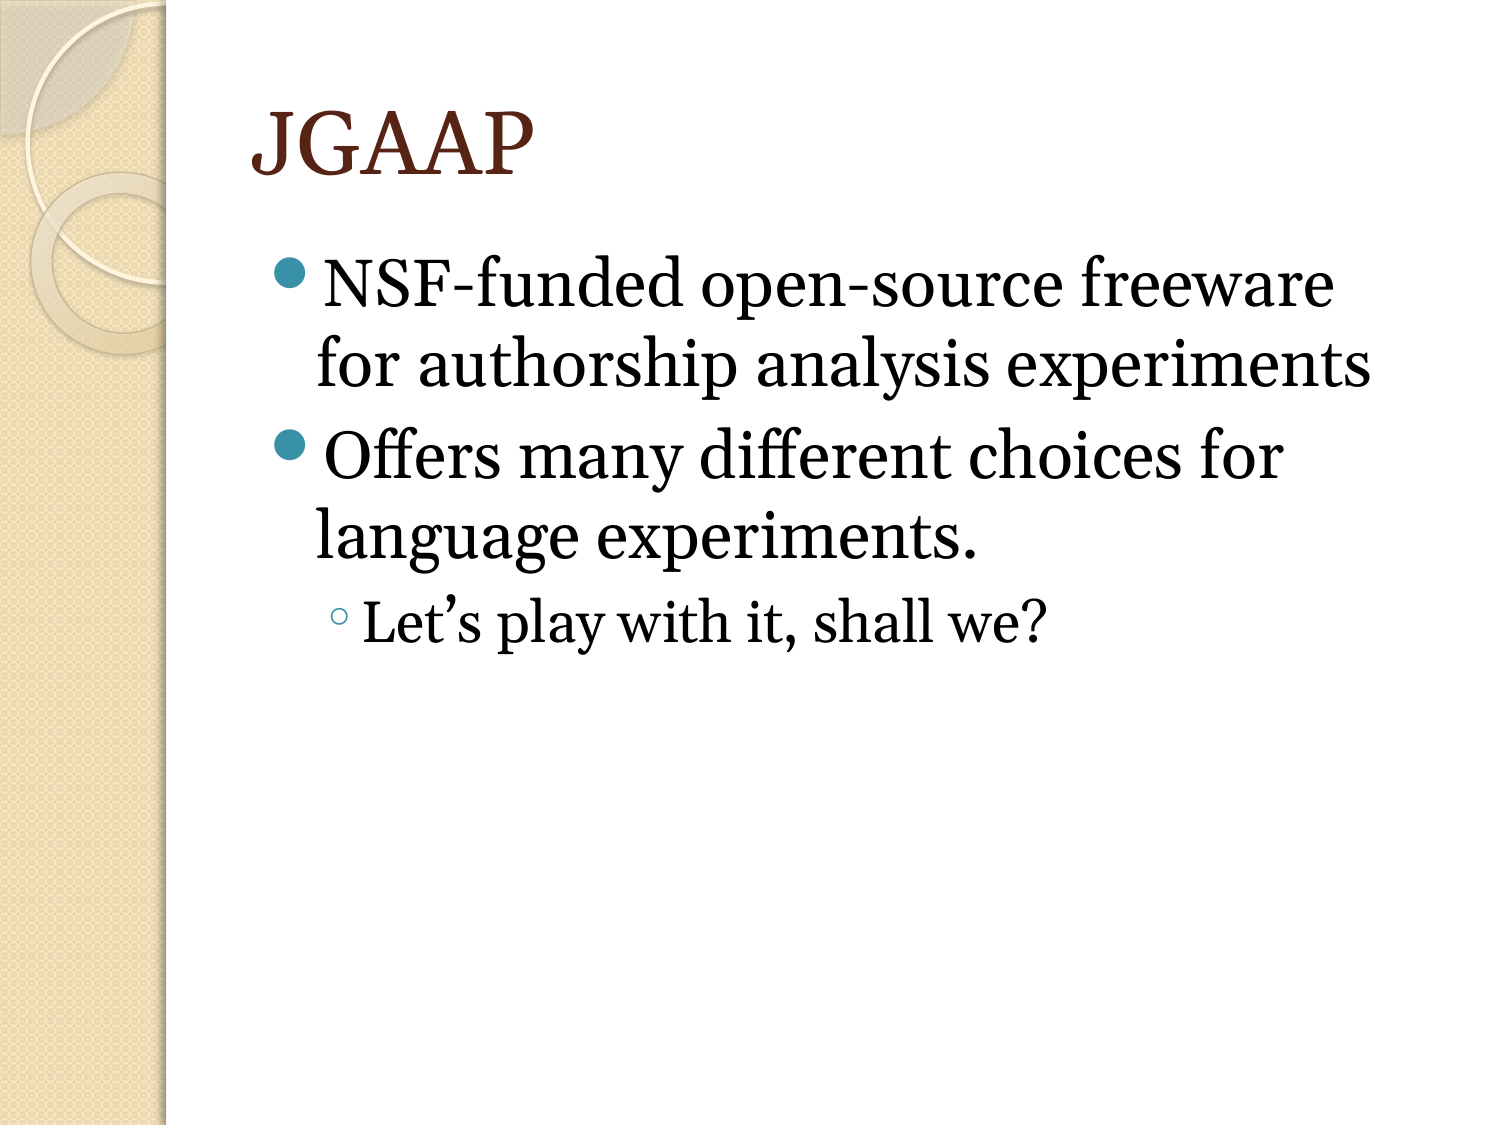

# JGAAP
NSF-funded open-source freeware for authorship analysis experiments
Offers many different choices for language experiments.
Let’s play with it, shall we?